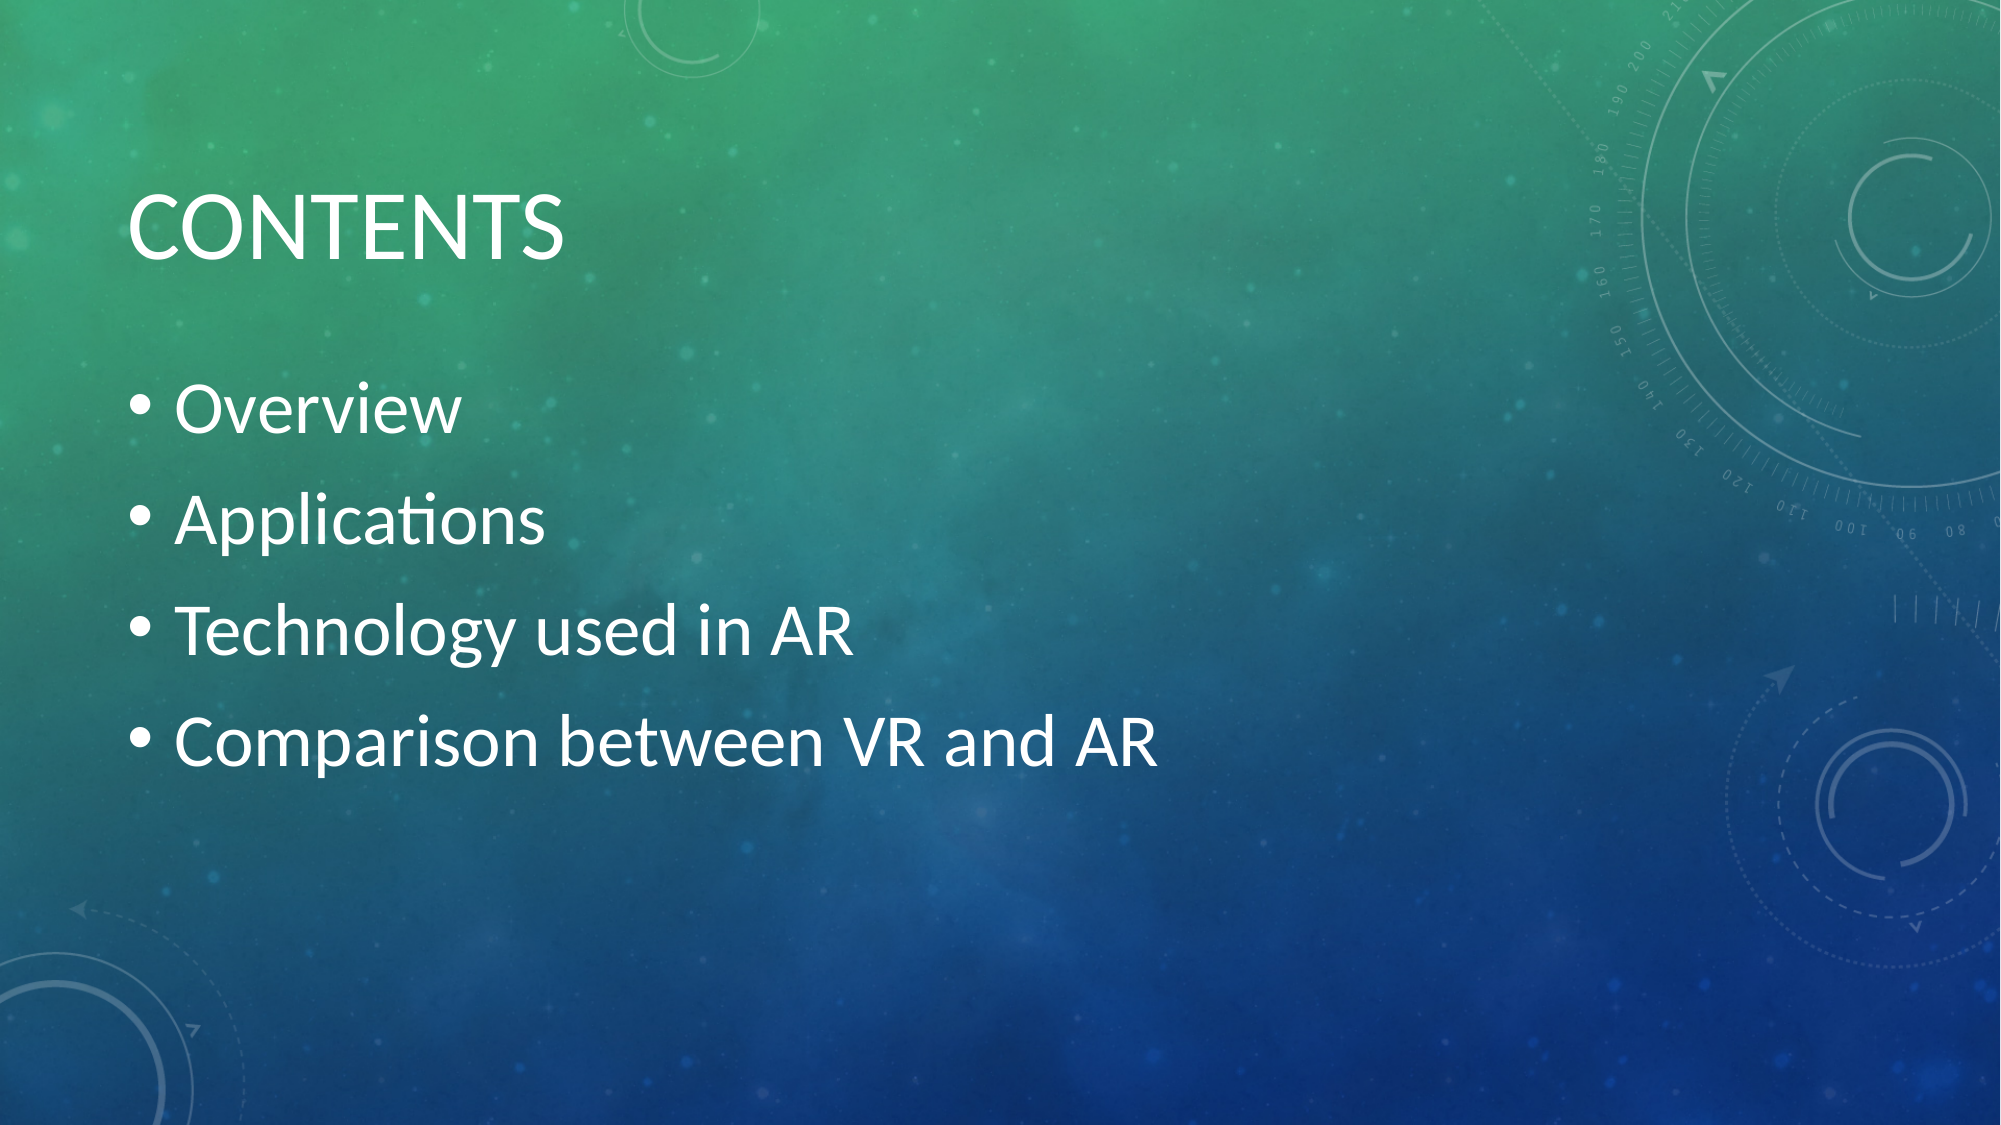

# CONTENTS
Overview
Applications
Technology used in AR
Comparison between VR and AR